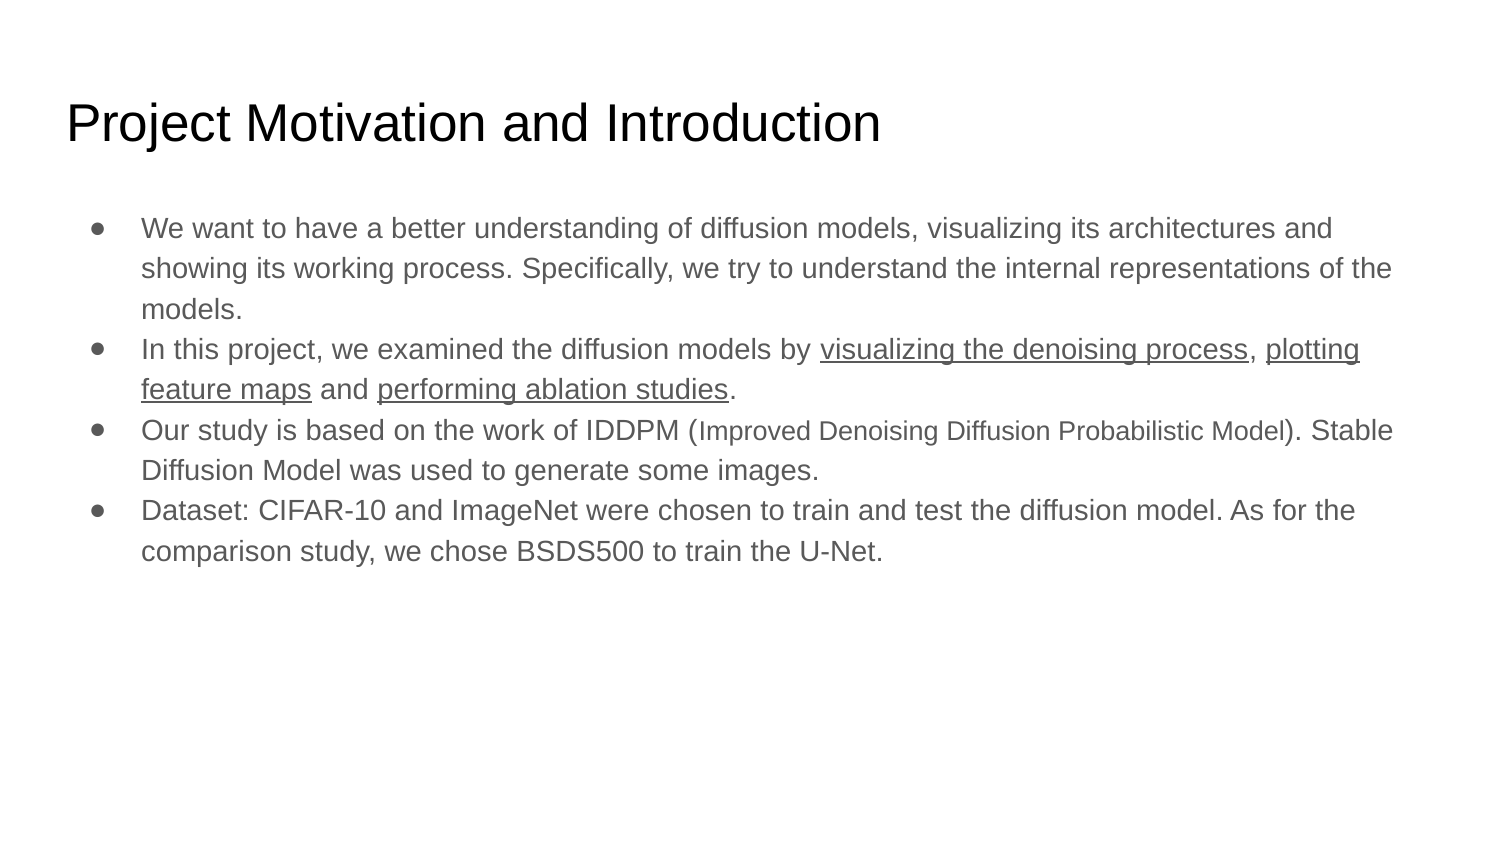

# Project Motivation and Introduction
We want to have a better understanding of diffusion models, visualizing its architectures and showing its working process. Specifically, we try to understand the internal representations of the models.
In this project, we examined the diffusion models by visualizing the denoising process, plotting feature maps and performing ablation studies.
Our study is based on the work of IDDPM (Improved Denoising Diffusion Probabilistic Model). Stable Diffusion Model was used to generate some images.
Dataset: CIFAR-10 and ImageNet were chosen to train and test the diffusion model. As for the comparison study, we chose BSDS500 to train the U-Net.